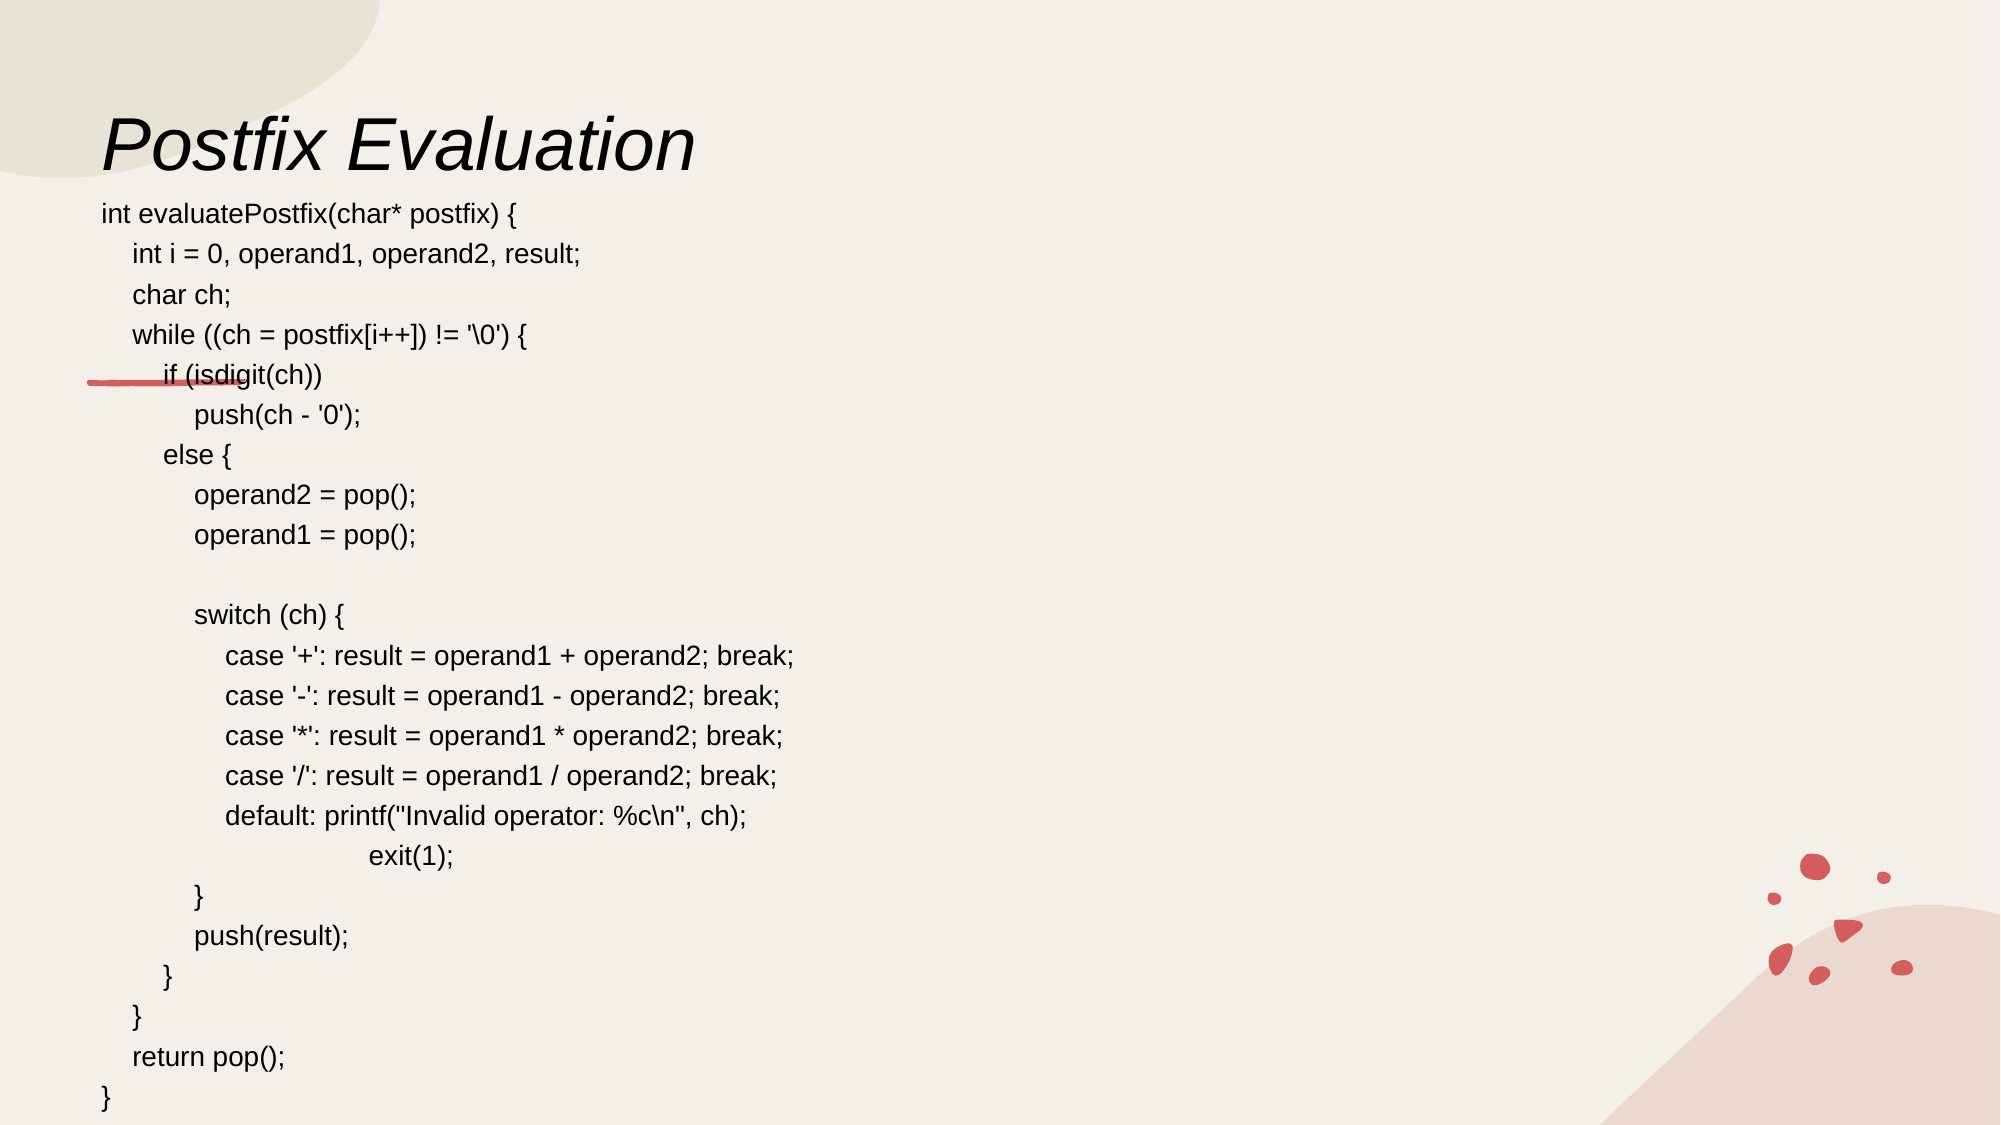

# Postfix Evaluation
int evaluatePostfix(char* postfix) {
    int i = 0, operand1, operand2, result;
    char ch;
    while ((ch = postfix[i++]) != '\0') {
        if (isdigit(ch))
            push(ch - '0');
        else {
            operand2 = pop();
            operand1 = pop();

            switch (ch) {
                case '+': result = operand1 + operand2; break;
                case '-': result = operand1 - operand2; break;
                case '*': result = operand1 * operand2; break;
                case '/': result = operand1 / operand2; break;
                default: printf("Invalid operator: %c\n", ch);
                    	  exit(1);
            }
            push(result);
        }
    }
    return pop();
}